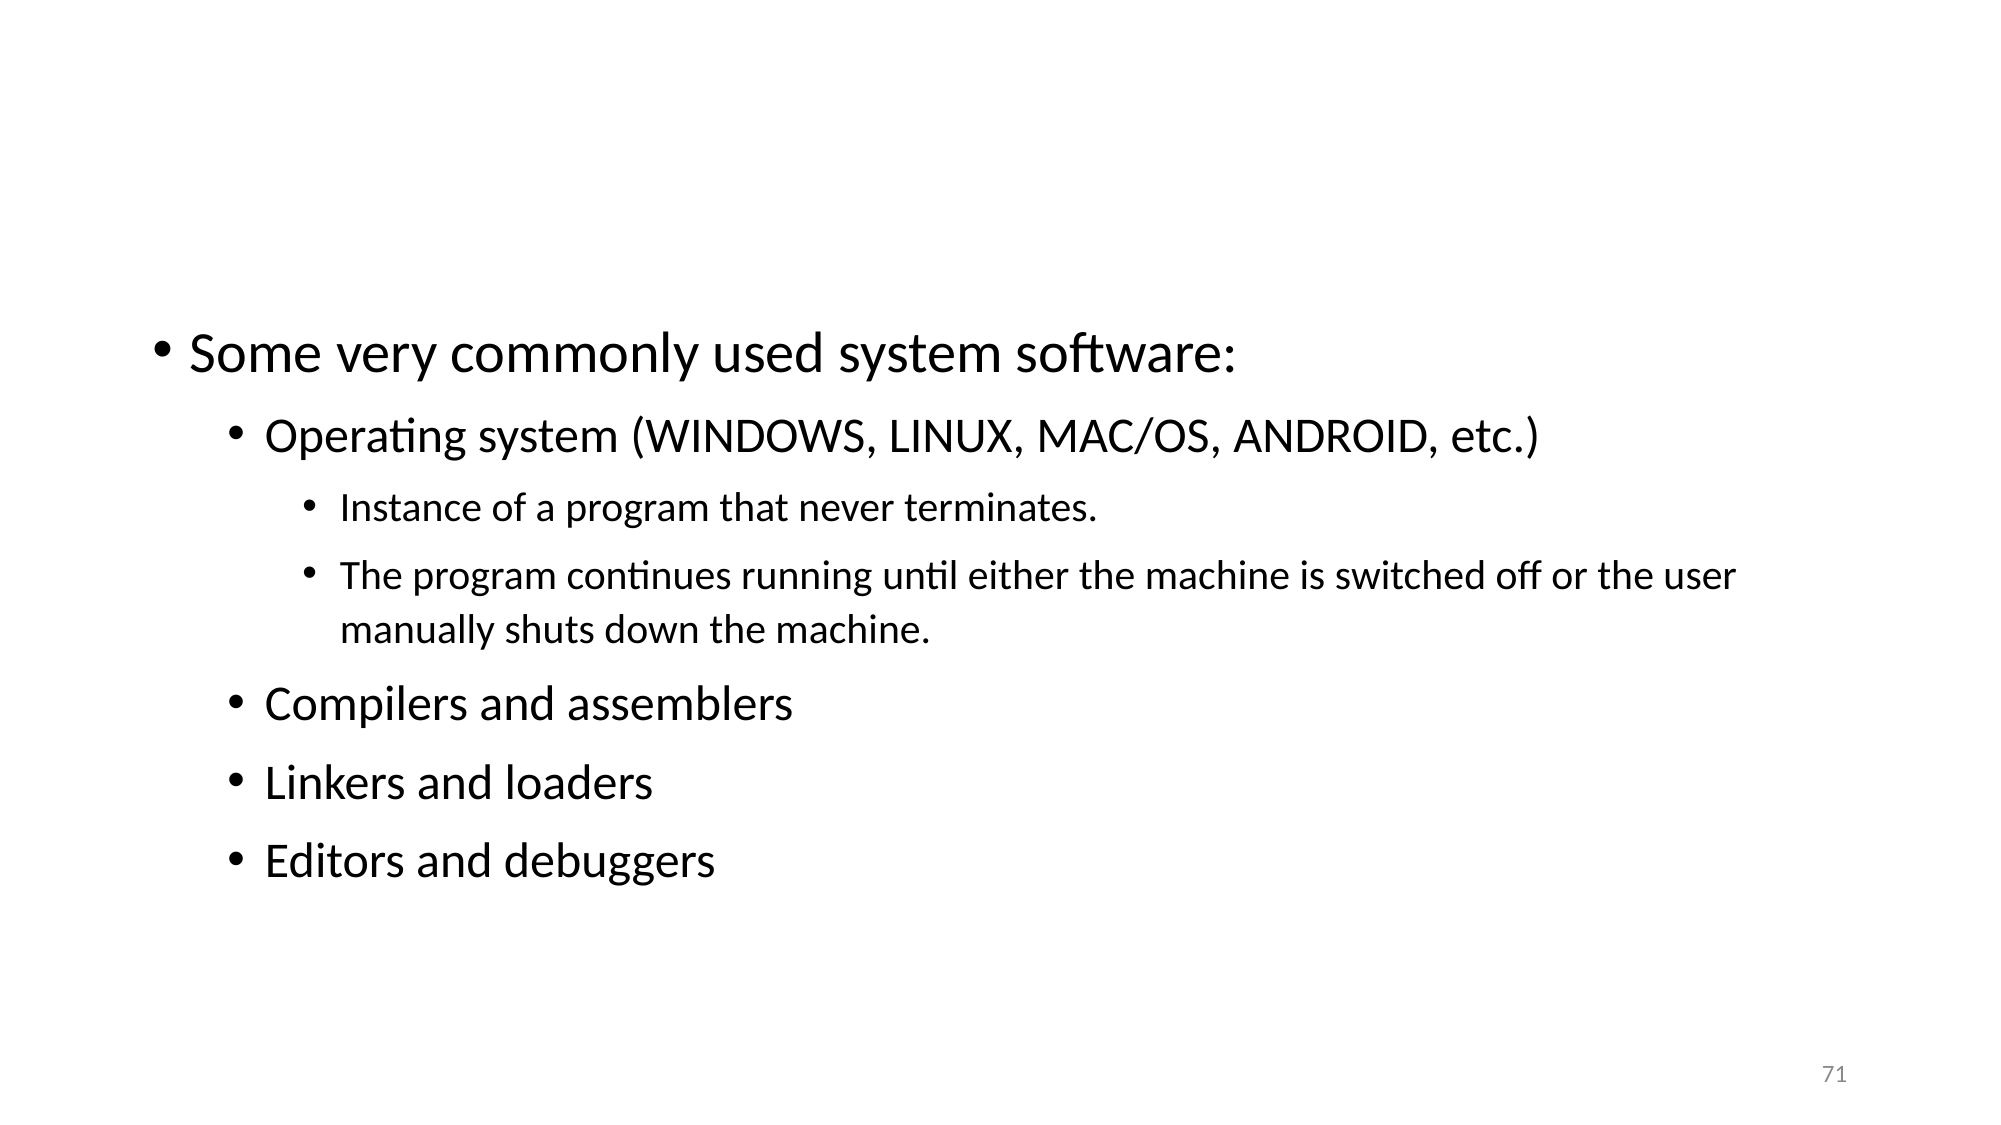

#
Some very commonly used system software:
Operating system (WINDOWS, LINUX, MAC/OS, ANDROID, etc.)
Instance of a program that never terminates.
The program continues running until either the machine is switched off or the user manually shuts down the machine.
Compilers and assemblers
Linkers and loaders
Editors and debuggers
71